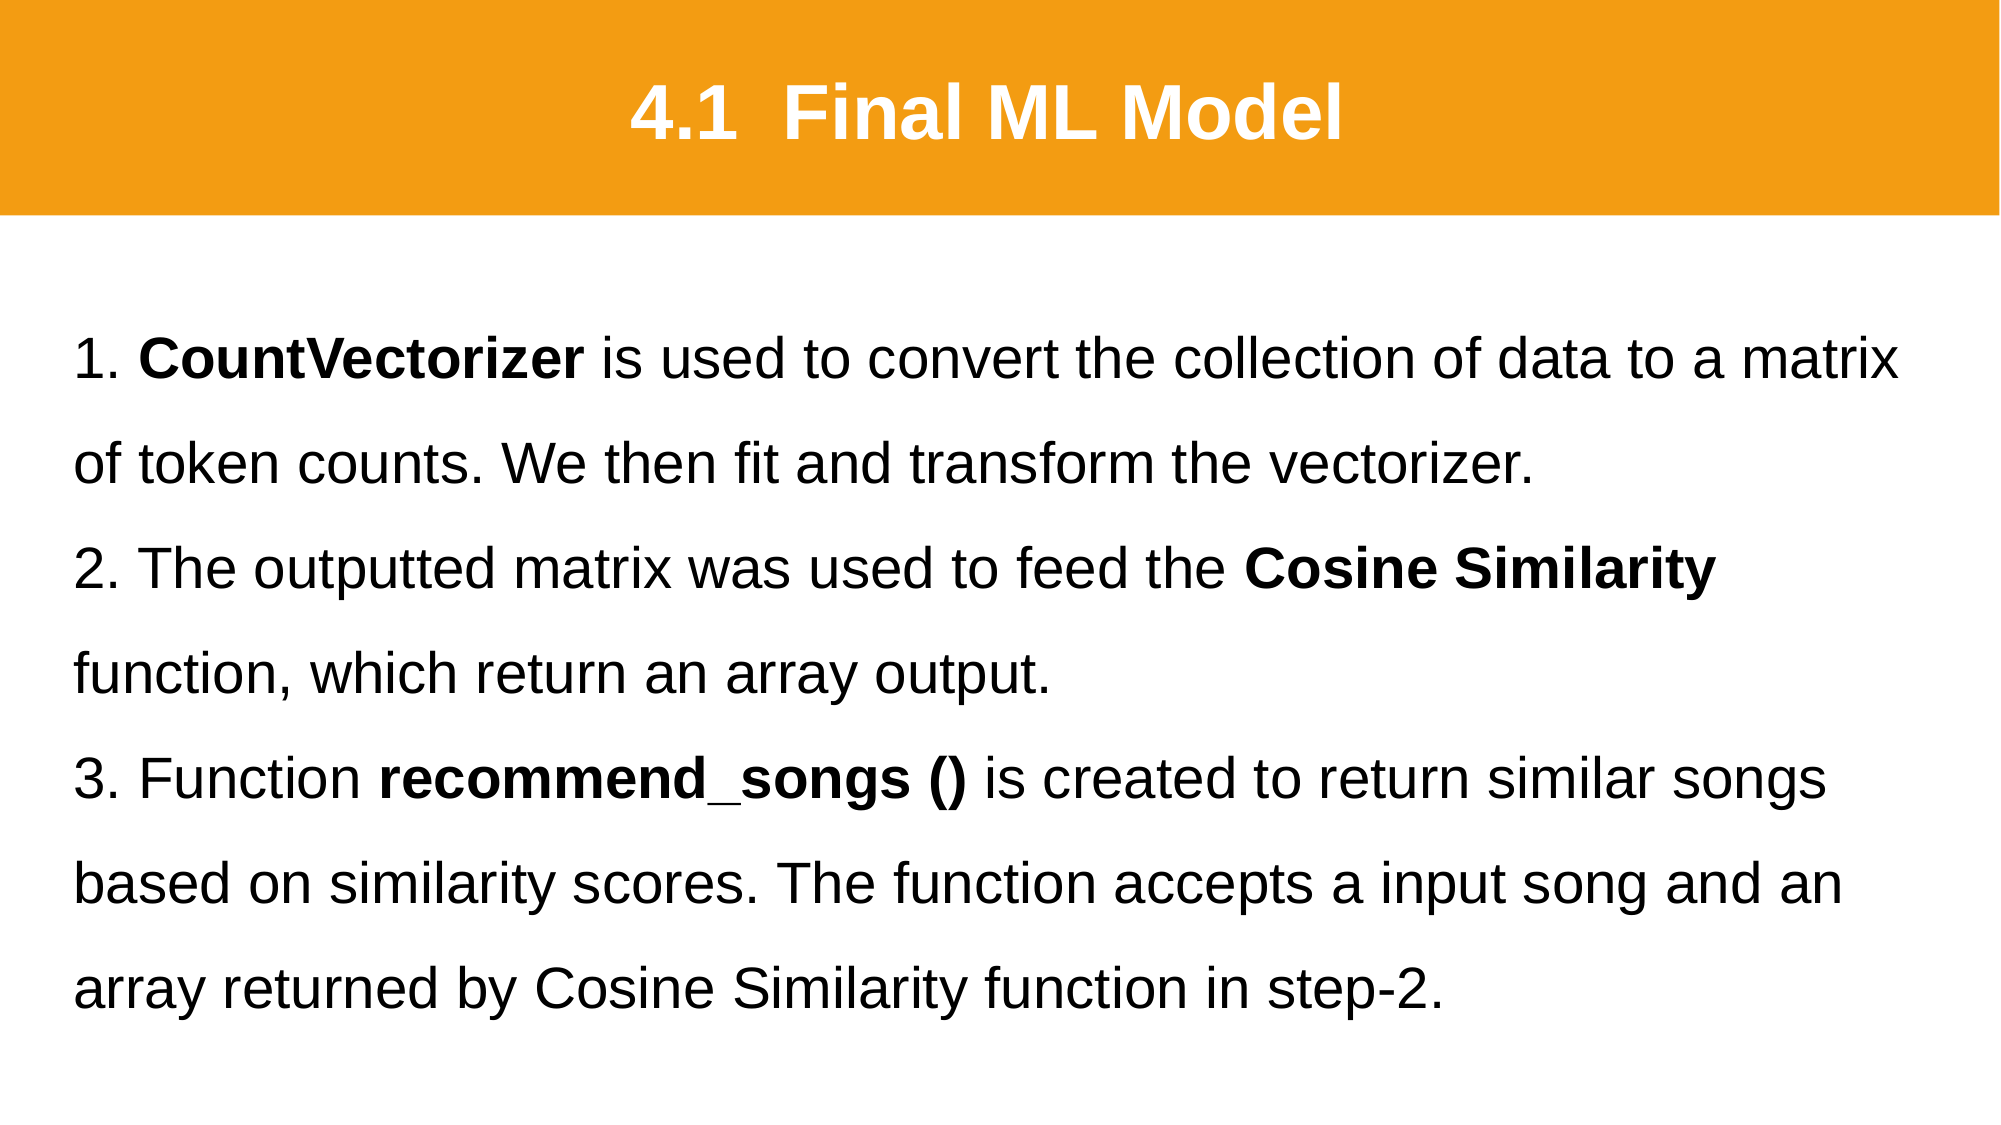

4.1  Final ML Model
1. CountVectorizer is used to convert the collection of data to a matrix of token counts. We then fit and transform the vectorizer.
2. The outputted matrix was used to feed the Cosine Similarity function, which return an array output.
3. Function recommend_songs () is created to return similar songs based on similarity scores. The function accepts a input song and an array returned by Cosine Similarity function in step-2.